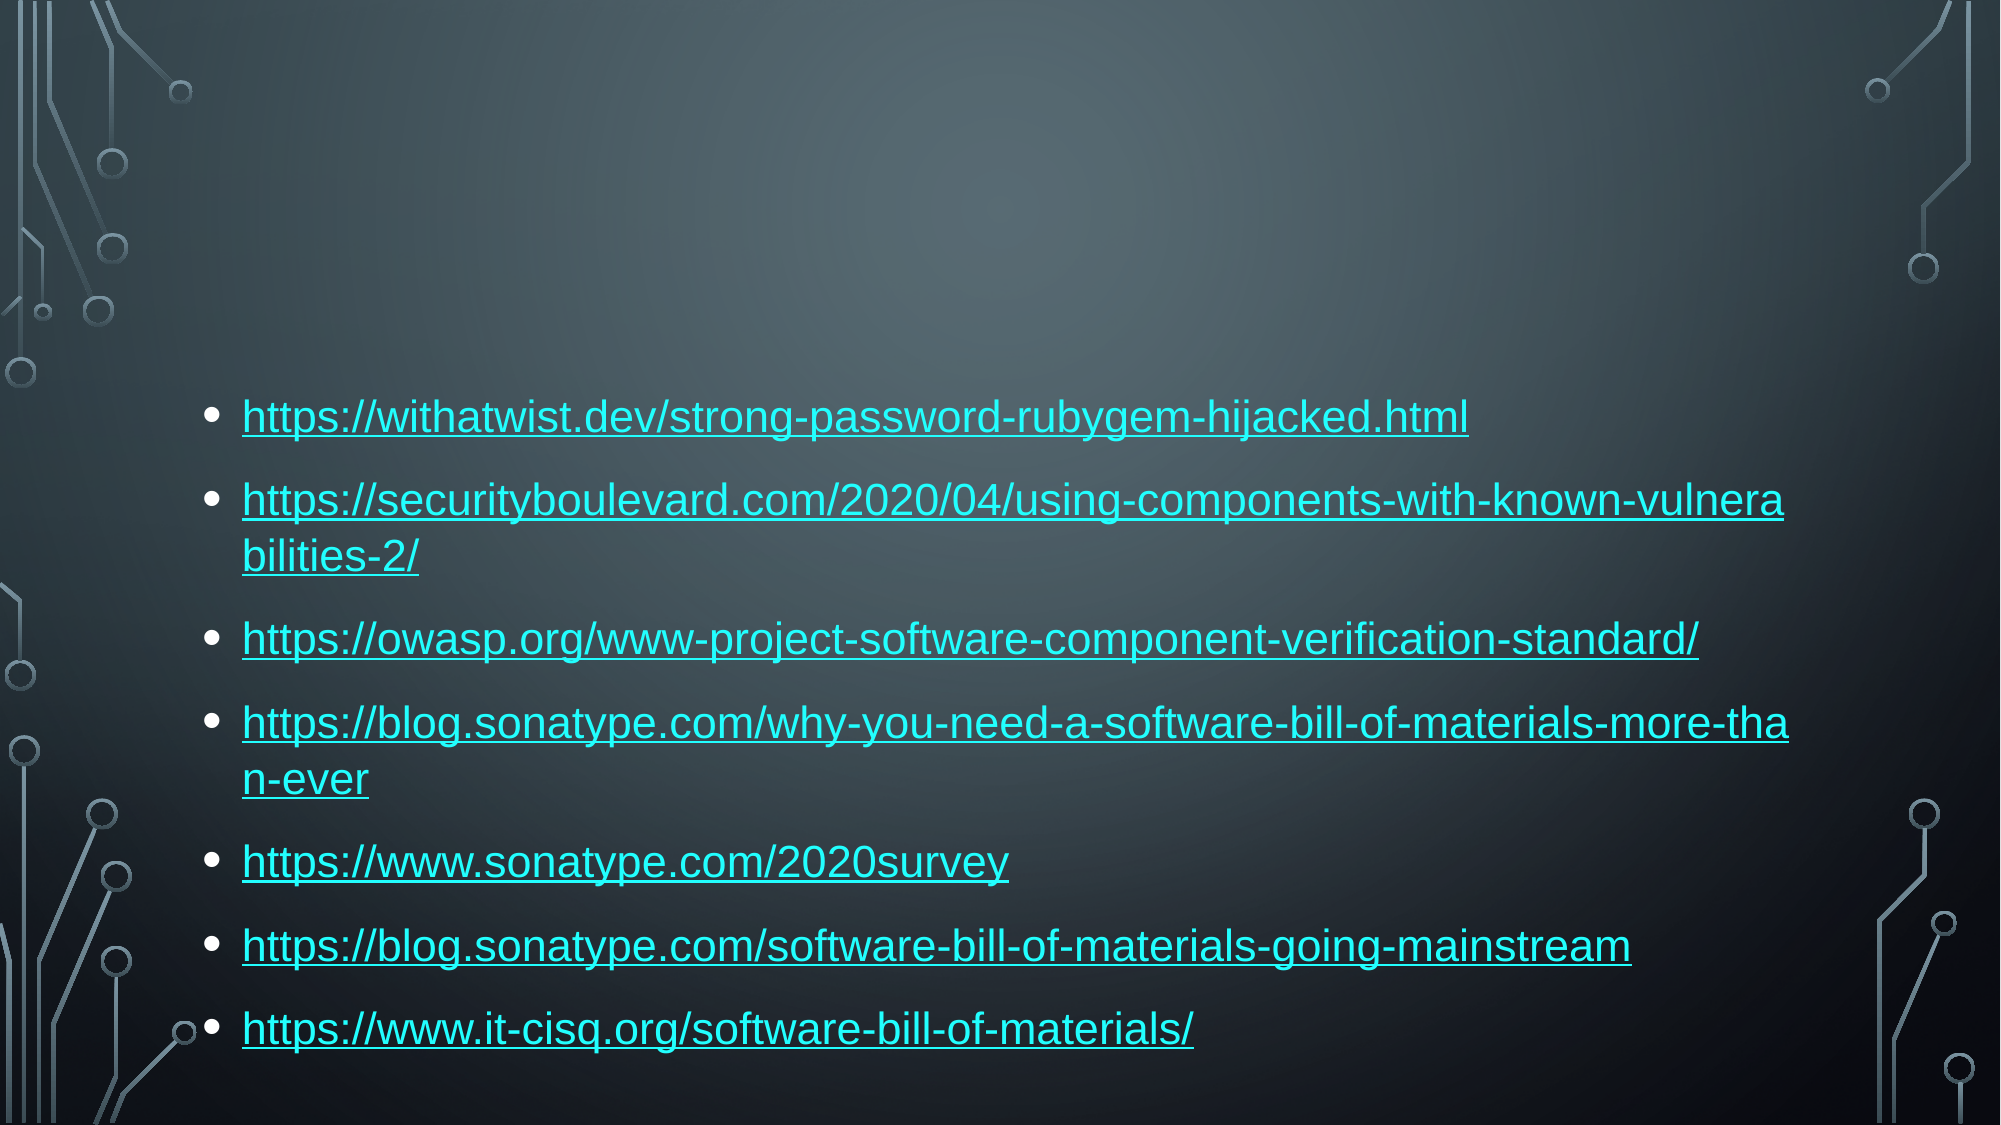

#
https://withatwist.dev/strong-password-rubygem-hijacked.html
https://securityboulevard.com/2020/04/using-components-with-known-vulnerabilities-2/
https://owasp.org/www-project-software-component-verification-standard/
https://blog.sonatype.com/why-you-need-a-software-bill-of-materials-more-than-ever
https://www.sonatype.com/2020survey
https://blog.sonatype.com/software-bill-of-materials-going-mainstream
https://www.it-cisq.org/software-bill-of-materials/